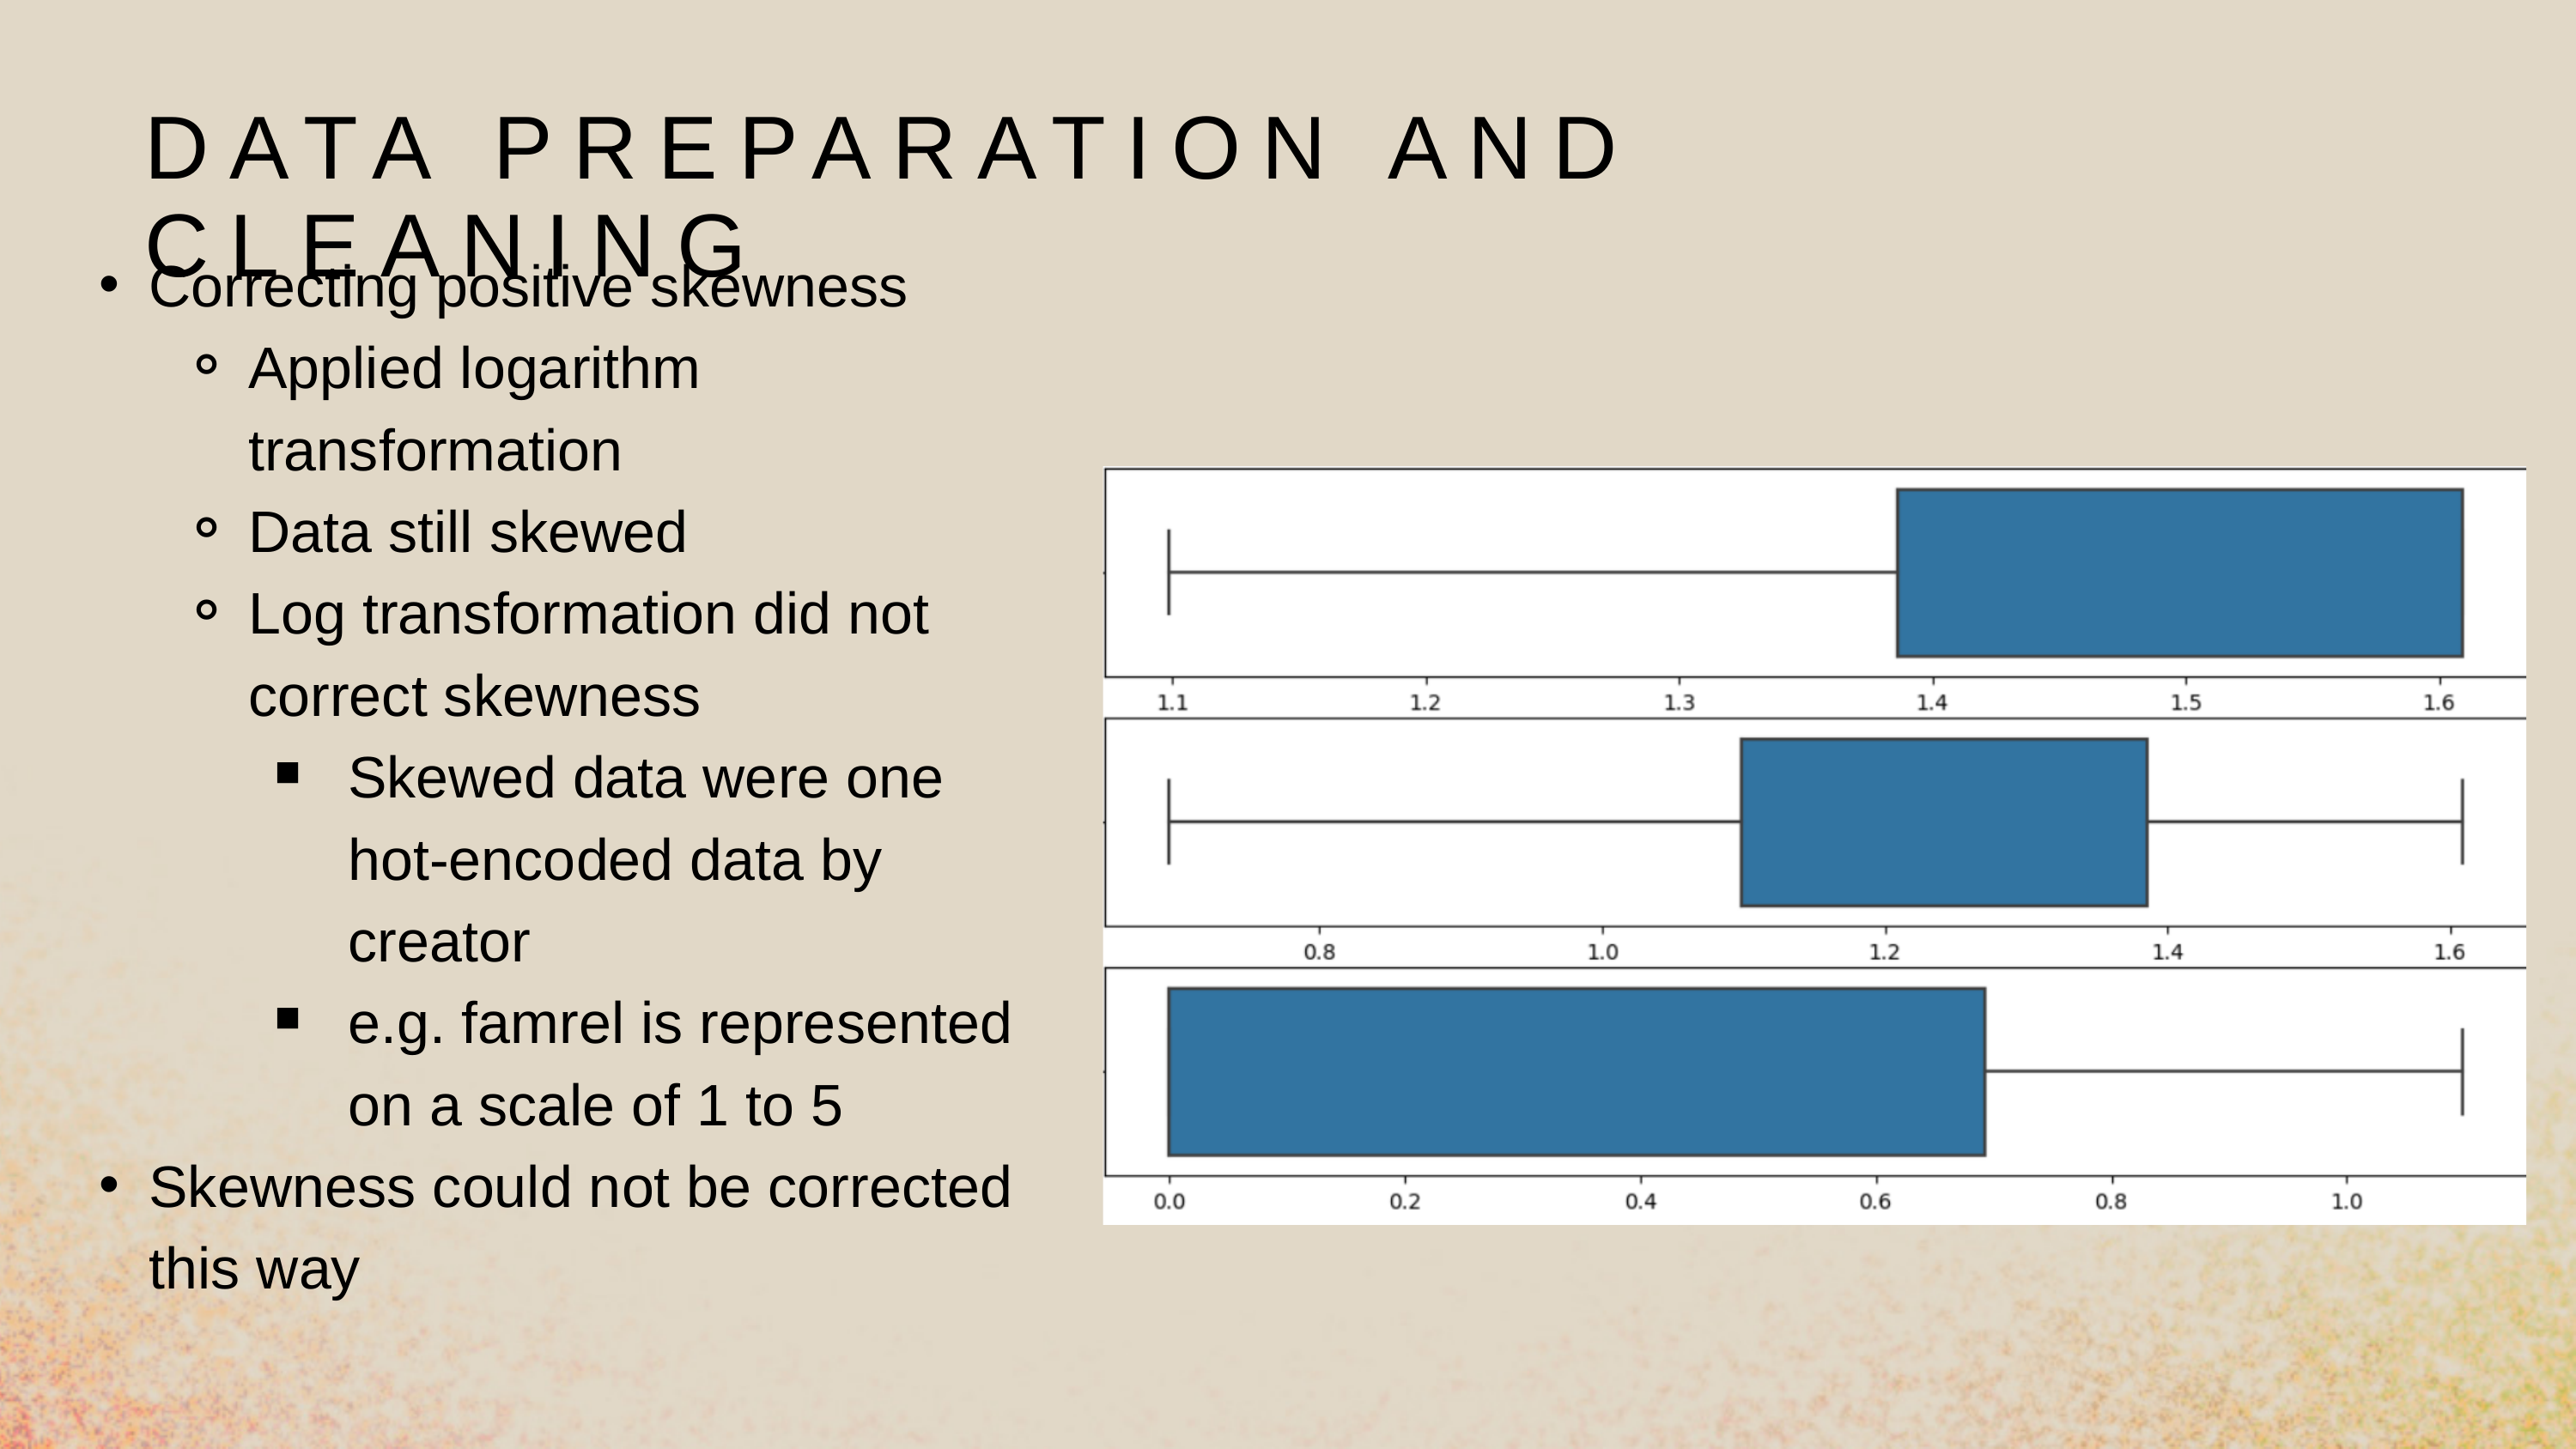

DATA PREPARATION AND CLEANING
Correcting positive skewness
Applied logarithm transformation
Data still skewed
Log transformation did not correct skewness
Skewed data were one hot-encoded data by creator
e.g. famrel is represented on a scale of 1 to 5
Skewness could not be corrected this way